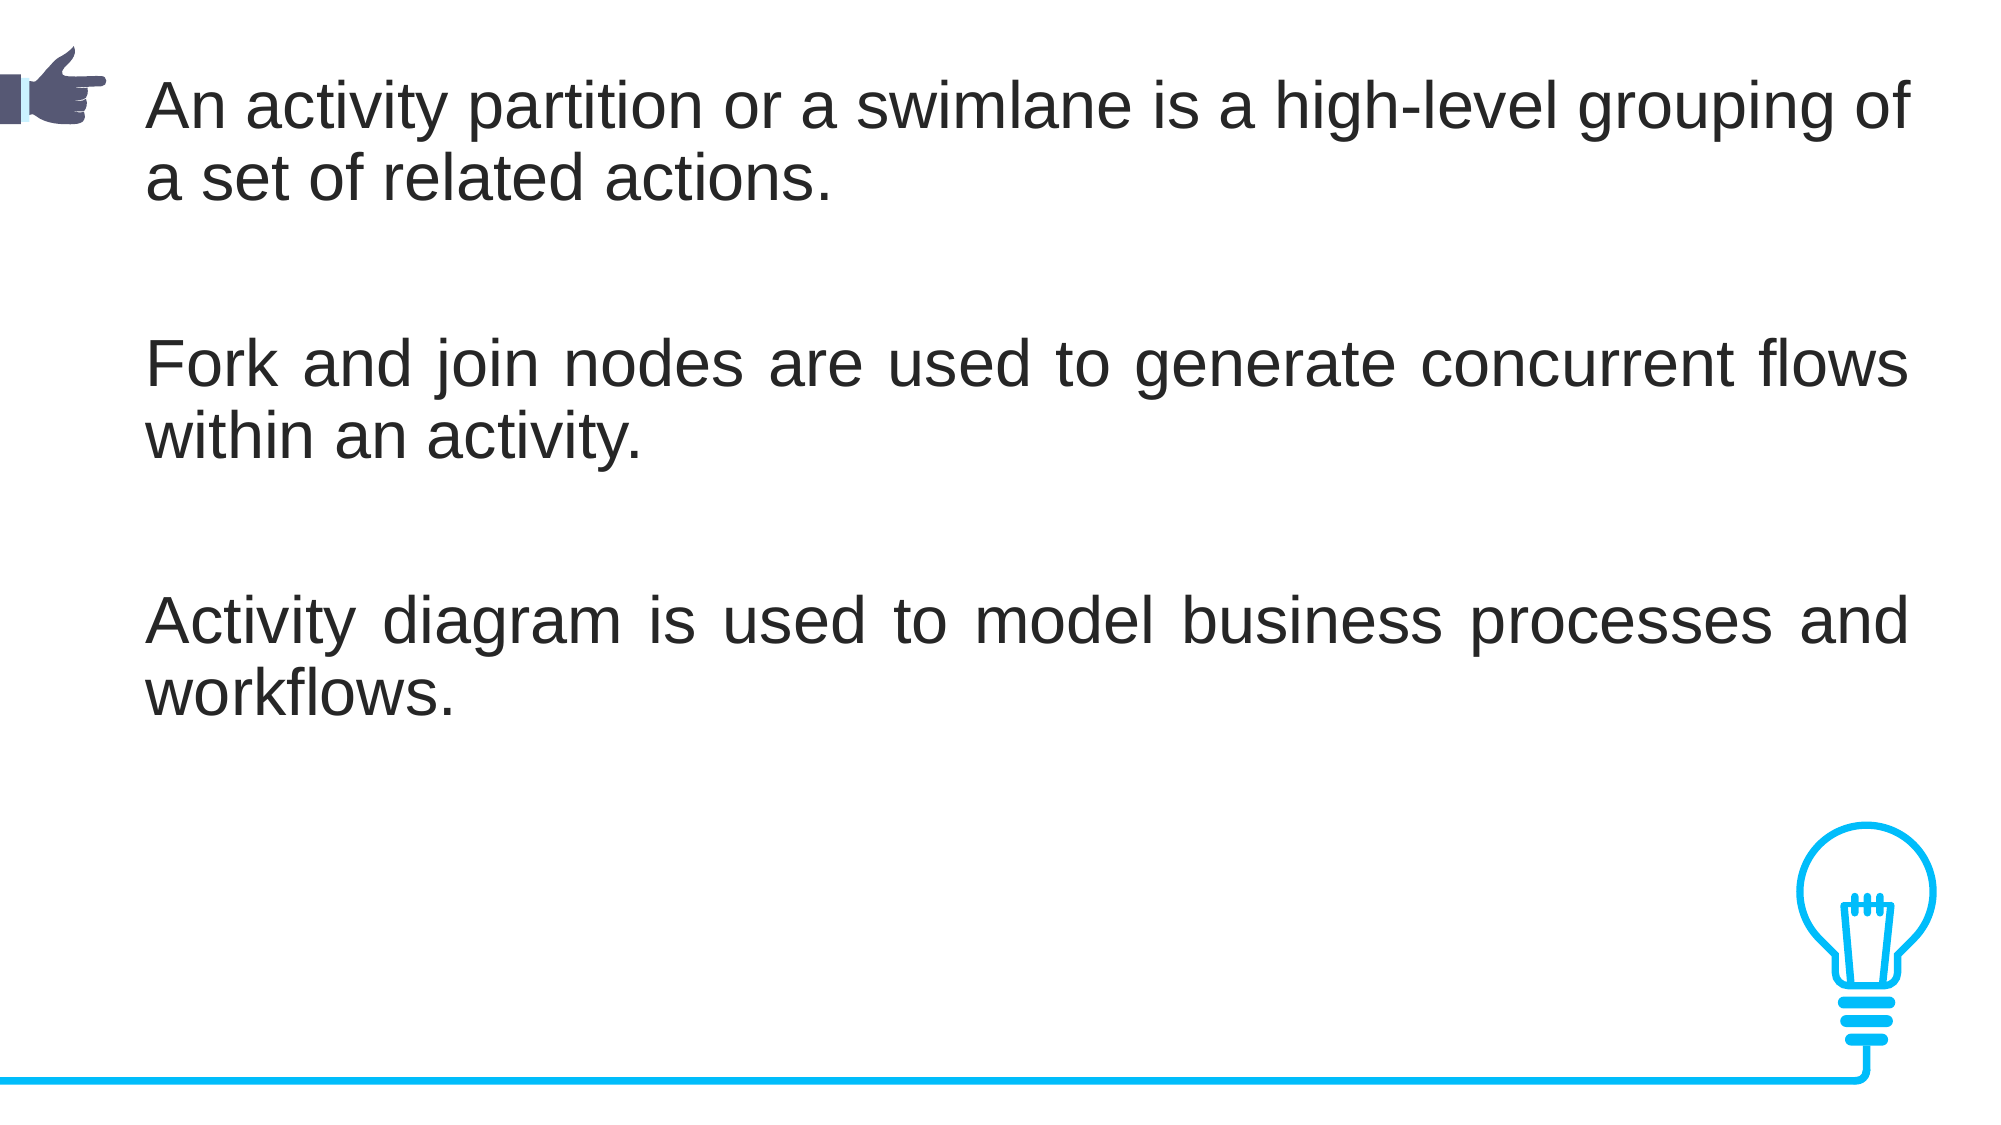

An activity partition or a swimlane is a high-level grouping of a set of related actions.

Fork and join nodes are used to generate concurrent flows within an activity.

Activity diagram is used to model business processes and workflows.